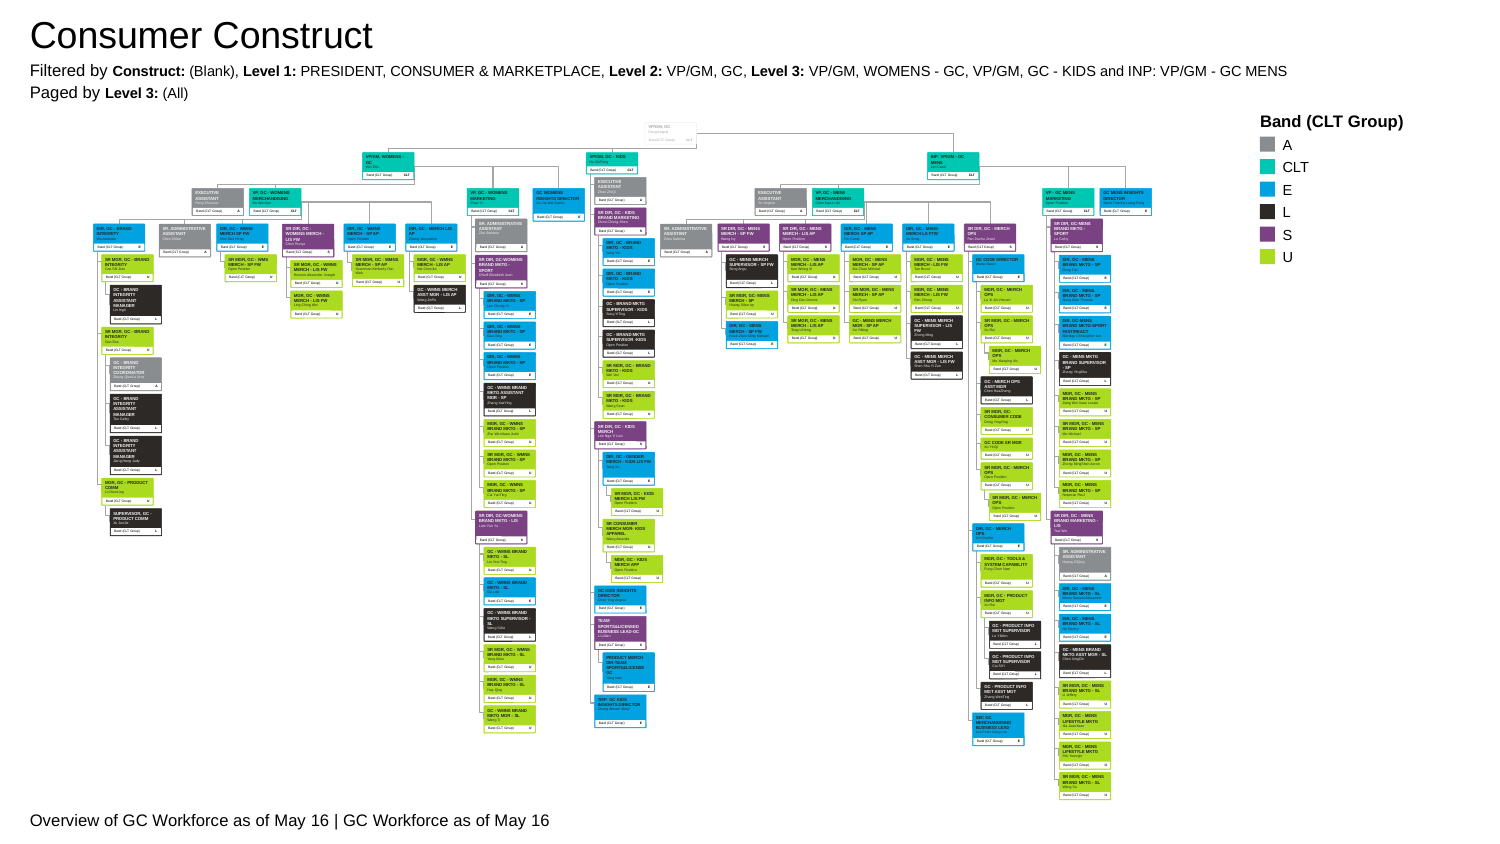

Consumer Construct
Filtered by Construct: (Blank), Level 1: PRESIDENT, CONSUMER & MARKETPLACE, Level 2: VP/GM, GC, Level 3: VP/GM, WOMENS - GC, VP/GM, GC - KIDS and INP: VP/GM - GC MENS
Paged by Level 3: (All)
Band (CLT Group)

A

CLT

E

L

S

U

VP/GM, GC
Dong Angela

Band (CLT Group)
CLT

VP/GM, WOMENS - GC
Wei Eric

Band (CLT Group)
CLT

VP/GM, GC - KIDS
Hu ZhiFeng

Band (CLT Group)
CLT

INP: VP/GM - GC MENS
Lim Carol

Band (CLT Group)
CLT

EXECUTIVE ASSISTANT
Zhao ZhiQi

Band (CLT Group)
A

EXECUTIVE ASSISTANT
Peng ZhouJue

Band (CLT Group)
A

VP, GC - WOMENS MERCHANDISING
Du WenJun

Band (CLT Group)
CLT

VP, GC - WOMENS MARKETING
Zhao Yi

Band (CLT Group)
CLT

GC WOMENS INSIGHTS DIRECTOR
Ou Jia Wei Garrie

Band (CLT Group)
E

EXECUTIVE ASSISTANT
Yu Virginia

Band (CLT Group)
A

VP, GC - MENS MERCHANDISING
Chen Kao-Li Ari

Band (CLT Group)
CLT

VP - GC MENS MARKETING
Open Position

Band (CLT Group)
CLT

GC MENS INSIGHTS DIRECTOR
Seow Timothy Liang Feng

Band (CLT Group)
E

SR DIR, GC - KIDS BRAND MARKETING
Chow Cheng-Shen

Band (CLT Group)
S

SR. ADMINISTRATIVE ASSISTANT
Zhu Stefanie

Band (CLT Group)
A

SR DIR, GC-MENS BRAND MKTG - SPORT
Lu Cathy

Band (CLT Group)
S

DIR, GC - BRAND INTEGRITY
Wu Amanda

Band (CLT Group)
E

SR. ADMINISTRATIVE ASSISTANT
Chen Chloe

Band (CLT Group)
A

DIR, GC - WMNS MERCH SP FW
Choi Sue Hong

Band (CLT Group)
E

SR DIR, GC - WOMENS MERCH - LIS FW
Chen Runyo

Band (CLT Group)
S

DIR, GC - WMNS MERCH - SP AP
Open Position

Band (CLT Group)
E

DIR, GC - MERCH LIS AP
Zhang Jacqueline

Band (CLT Group)
E

SR. ADMINISTRATIVE ASSISTANT
Zhao Sabrina

Band (CLT Group)
A

SR DIR, GC - MENS MERCH - SP FW
Wang Icy

Band (CLT Group)
S

SR DIR, GC - MENS MERCH - LIS AP
Open Position

Band (CLT Group)
S

DIR, GC - MENS MERCH SP AP
Fei Candi

Band (CLT Group)
E

DIR, GC - MENS MERCH LS FTW
Xu Stray

Band (CLT Group)
E

SR DIR, GC - MERCH OPS
Pan Jiuzhu Jewel

Band (CLT Group)
S

DIR, GC - BRAND MKTG - KIDS
Yang Yin

Band (CLT Group)
E

SR MGR, GC - BRAND INTEGRITY
Cao Shi Jian

Band (CLT Group)
U

SR MGR, GC - WMS MERCH - SP FW
Open Position

Band (CLT Group)
U

SR MGR, GC - WMNS MERCH - SP AP
Scamman Kimberly Oie-Wah

Band (CLT Group)
U

MGR, GC - WMNS MERCH - LIS AP
Nie ChenJia

Band (CLT Group)
U

GC - MENS MERCH SUPERVISOR - SP FW
Song Angu

Band (CLT Group)
L

MGR, GC - MENS MERCH - LIS AP
Kan Weing Xi

Band (CLT Group)
U

MGR, GC - MENS MERCH - SP AP
Ma Chao Michael

Band (CLT Group)
U

MGR, GC - MENS MERCH - LIS FW
Tan Bruce

Band (CLT Group)
U

GC CODE DIRECTOR
Wang Xiaoxi

Band (CLT Group)
E

SR DIR, GC-WOMENS BRAND MKTG - SPORT
ONeill Elizabeth Jean

Band (CLT Group)
S

DIR, GC - MENS BRAND MKTG - SP
Dong Tao

Band (CLT Group)
E

SR MGR, GC - WMNS MERCH - LIS FW
Henson Alexander Joseph

Band (CLT Group)
U

DIR, GC - BRAND MKTG - KIDS
Open Position

Band (CLT Group)
E

GC - BRAND INTEGRITY ASSISTANT MANAGER
Lin Ingri

Band (CLT Group)
L

GC - WMNS MERCH ASST MGR - LIS AP
Wang JinPu

Band (CLT Group)
L

SR MGR, GC - MENS MERCH - LIS AP
Ding Dan Dennis

Band (CLT Group)
U

SR MGR, GC - MENS MERCH - SP AP
Shi Ryan

Band (CLT Group)
U

MGR, GC - MENS MERCH - LIS FW
Ren Zheng

Band (CLT Group)
U

MGR, GC - MERCH OPS
Lu Xi Jin Vincent

Band (CLT Group)
U

DIR, GC - MENS BRAND MKTG - SP
Gong Alan Thomas

Band (CLT Group)
E

MGR, GC - WMNS MERCH - LIS FW
Ling Ching Wei

Band (CLT Group)
U

SR MGR, GC- MENS MERCH - SP
Huang Sifan Ivy

Band (CLT Group)
U

DIR, GC - WMNS BRAND MKTG - SP
Lee Chung Yi

Band (CLT Group)
E

GC - BRAND MKTG SUPERVISOR - KIDS
Song YiTing

Band (CLT Group)
L

SR MGR, GC - MENS MERCH - LIS AP
Tang LiHeng

Band (CLT Group)
U

GC - MENS MERCH MGR - SP AP
Xu YiNing

Band (CLT Group)
U

GC - MENS MERCH SUPERVISOR - LIS FW
Zhong Ming

Band (CLT Group)
L

SR MGR, GC - MERCH OPS
Xu Rui

Band (CLT Group)
U

DIR, GC-MENS BRAND MKTG-SPORT FAST/REACT
Eldridge Christopher Ian

Band (CLT Group)
E

DIR, GC - MENS MERCH - SP FW
Kwok Zhen Ming Michael

Band (CLT Group)
E

DIR, GC - WMNS BRAND MKTG - SP
Gao Xing

Band (CLT Group)
E

SR MGR, GC - BRAND INTEGRITY
Gao Eva

Band (CLT Group)
U

GC - BRAND MKTG SUPERVISOR -KIDS
Open Position

Band (CLT Group)
L

MGR, GC - MERCH OPS
Mo Xiaoping Vic

Band (CLT Group)
U

GC - MENS MERCH ASST MGR - LIS FW
Shen Shu Yi Zoe

Band (CLT Group)
L

DIR, GC - WMNS BRAND MKTG - SP
Open Position

Band (CLT Group)
E

GC - MENS MKTG BRAND SUPERVISOR - SP
Zhang YingShu

Band (CLT Group)
L

GC - BRAND INTEGRITY COORDINATOR
Zhang QianLu Jera

Band (CLT Group)
A

SR MGR, GC - BRAND MKTG - KIDS
Wei Vivi

Band (CLT Group)
U

GC - MERCH OPS ASST MGR
Chen HuaZheng

Band (CLT Group)
L

GC - WMNS BRAND MKTG ASSISTANT MGR - SP
Zhang XueYing

Band (CLT Group)
L

MGR, GC - MENS BRAND MKTG - SP
Jiang Wei Xuan Lessie

Band (CLT Group)
U

SR MGR, GC - BRAND MKTG - KIDS
Wang Sean

Band (CLT Group)
U

GC - BRAND INTEGRITY ASSISTANT MANAGER
Tao Cathy

Band (CLT Group)
L

SR MGR, GC- CONSUMER CODE
Dong YingYing

Band (CLT Group)
U

MGR, GC - WMNS BRAND MKTG - SP
Zhu WenXuan Jude

Band (CLT Group)
U

SR MGR, GC - MENS BRAND MKTG - SP
Mo Michael

Band (CLT Group)
U

SR DIR, GC - KIDS MERCH
Lee Nga Yi Luvi

Band (CLT Group)
S

GC - BRAND INTEGRITY ASSISTANT MANAGER
Jiang Hang Judy

Band (CLT Group)
L

GC CODE SR MGR
Xu YinQi

Band (CLT Group)
U

SR MGR, GC - WMNS BRAND MKTG - SP
Open Position

Band (CLT Group)
U

MGR, GC - MENS BRAND MKTG - SP
Zhong MingShen Aaron

Band (CLT Group)
U

DIR, GC - GENDER MERCH - KIDS LIS FW
Yang Xu

Band (CLT Group)
E

SR MGR, GC - MERCH OPS
Open Position

Band (CLT Group)
U

MGR, GC - PRODUCT COMM
Li ChenLing

Band (CLT Group)
U

MGR, GC - WMNS BRAND MKTG - SP
Cui YunTing

Band (CLT Group)
U

MGR, GC - MENS BRAND MKTG - SP
Newman Paul

Band (CLT Group)
U

SR MGR, GC - KIDS MERCH LIS FW
Open Position

Band (CLT Group)
U

SR MGR, GC - MERCH OPS
Open Position

Band (CLT Group)
U

SUPERVISOR, GC - PRODUCT COMM
Xu JunJie

Band (CLT Group)
L

SR DIR, GC-WOMENS BRAND MKTG - LIS
Lam Yun Yu

Band (CLT Group)
S

SR DIR, GC - MENS BRAND MARKETING - LIS
Tsai Wei

Band (CLT Group)
S

SR CONSUMER MERCH MGR- KIDS APPAREL
Wang Amanda

Band (CLT Group)
U

DIR, GC - MERCH OPS
Lim Cecilia

Band (CLT Group)
E

GC - WMNS BRAND MKTG - SL
Lin Yen-Ting

Band (CLT Group)
U

SR. ADMINISTRATIVE ASSISTANT
Huang ZiQing

Band (CLT Group)
A

MGR, GC - TOOLS & SYSTEM CAPABILITY
Fung Chun Nam

Band (CLT Group)
U

MGR, GC - KIDS MERCH APP
Open Position

Band (CLT Group)
U

GC - WMNS BRAND MKTG - SL
Gu Lika

Band (CLT Group)
E

DIR, GC - MENS BRAND MKTG - SL
Minns Samuel Alexander

Band (CLT Group)
E

GC KIDS INSIGHTS DIRECTOR
Chen Ying Angela

Band (CLT Group)
E

MGR, GC - PRODUCT INFO MGT
Xu Rui

Band (CLT Group)
U

GC - WMNS BRAND MKTG SUPERVISOR - SL
Wang SiJia

Band (CLT Group)
L

DIR, GC - MENS BRAND MKTG - SL
He Cherry

Band (CLT Group)
E

TEAM SPORTS&LICENSED BUSINESS LEAD-GC
Li Lillian

Band (CLT Group)
S

GC - PRODUCT INFO MGT SUPERVISOR
Lu YiWen

Band (CLT Group)
L

SR MGR, GC - WMNS BRAND MKTG - SL
Yang Miao

Band (CLT Group)
U

GC - MENS BRAND MKTG ASST MGR - SL
Chen XingChi

Band (CLT Group)
L

GC - PRODUCT INFO MGT SUPERVISOR
Cai SiYi

Band (CLT Group)
L

PRODUCT MERCH DIR-TEAM SPORTS&LICENSE GC
Yang Ivan

Band (CLT Group)
E

MGR, GC - WMNS BRAND MKTG - SL
Hua Qing

Band (CLT Group)
U

SR MGR, GC - MENS BRAND MKTG - SL
Li Jeffery

Band (CLT Group)
U

GC - PRODUCT INFO MGT ASST MGT
Zhang WenTing

Band (CLT Group)
L

TMP: GC KIDS INSIGHTS DIRECTOR
Zhang Steven Shuyi

Band (CLT Group)
E

GC - WMNS BRAND MKTG MGR - SL
Wang Ti

Band (CLT Group)
U

MGR, GC - MENS LIFESTYLE MKTG
Xia JuanXuan

Band (CLT Group)
U

SEC GC MERCHANDISING BUSINESS LEAD
Lee Peter Keng Lim

Band (CLT Group)
E

MGR, GC - MENS LIFESTYLE MKTG
Pok YoungIn

Band (CLT Group)
U

SR MGR, GC - MENS BRAND MKTG - SL
Wang Su

Band (CLT Group)
U
Overview of GC Workforce as of May 16 | GC Workforce as of May 16